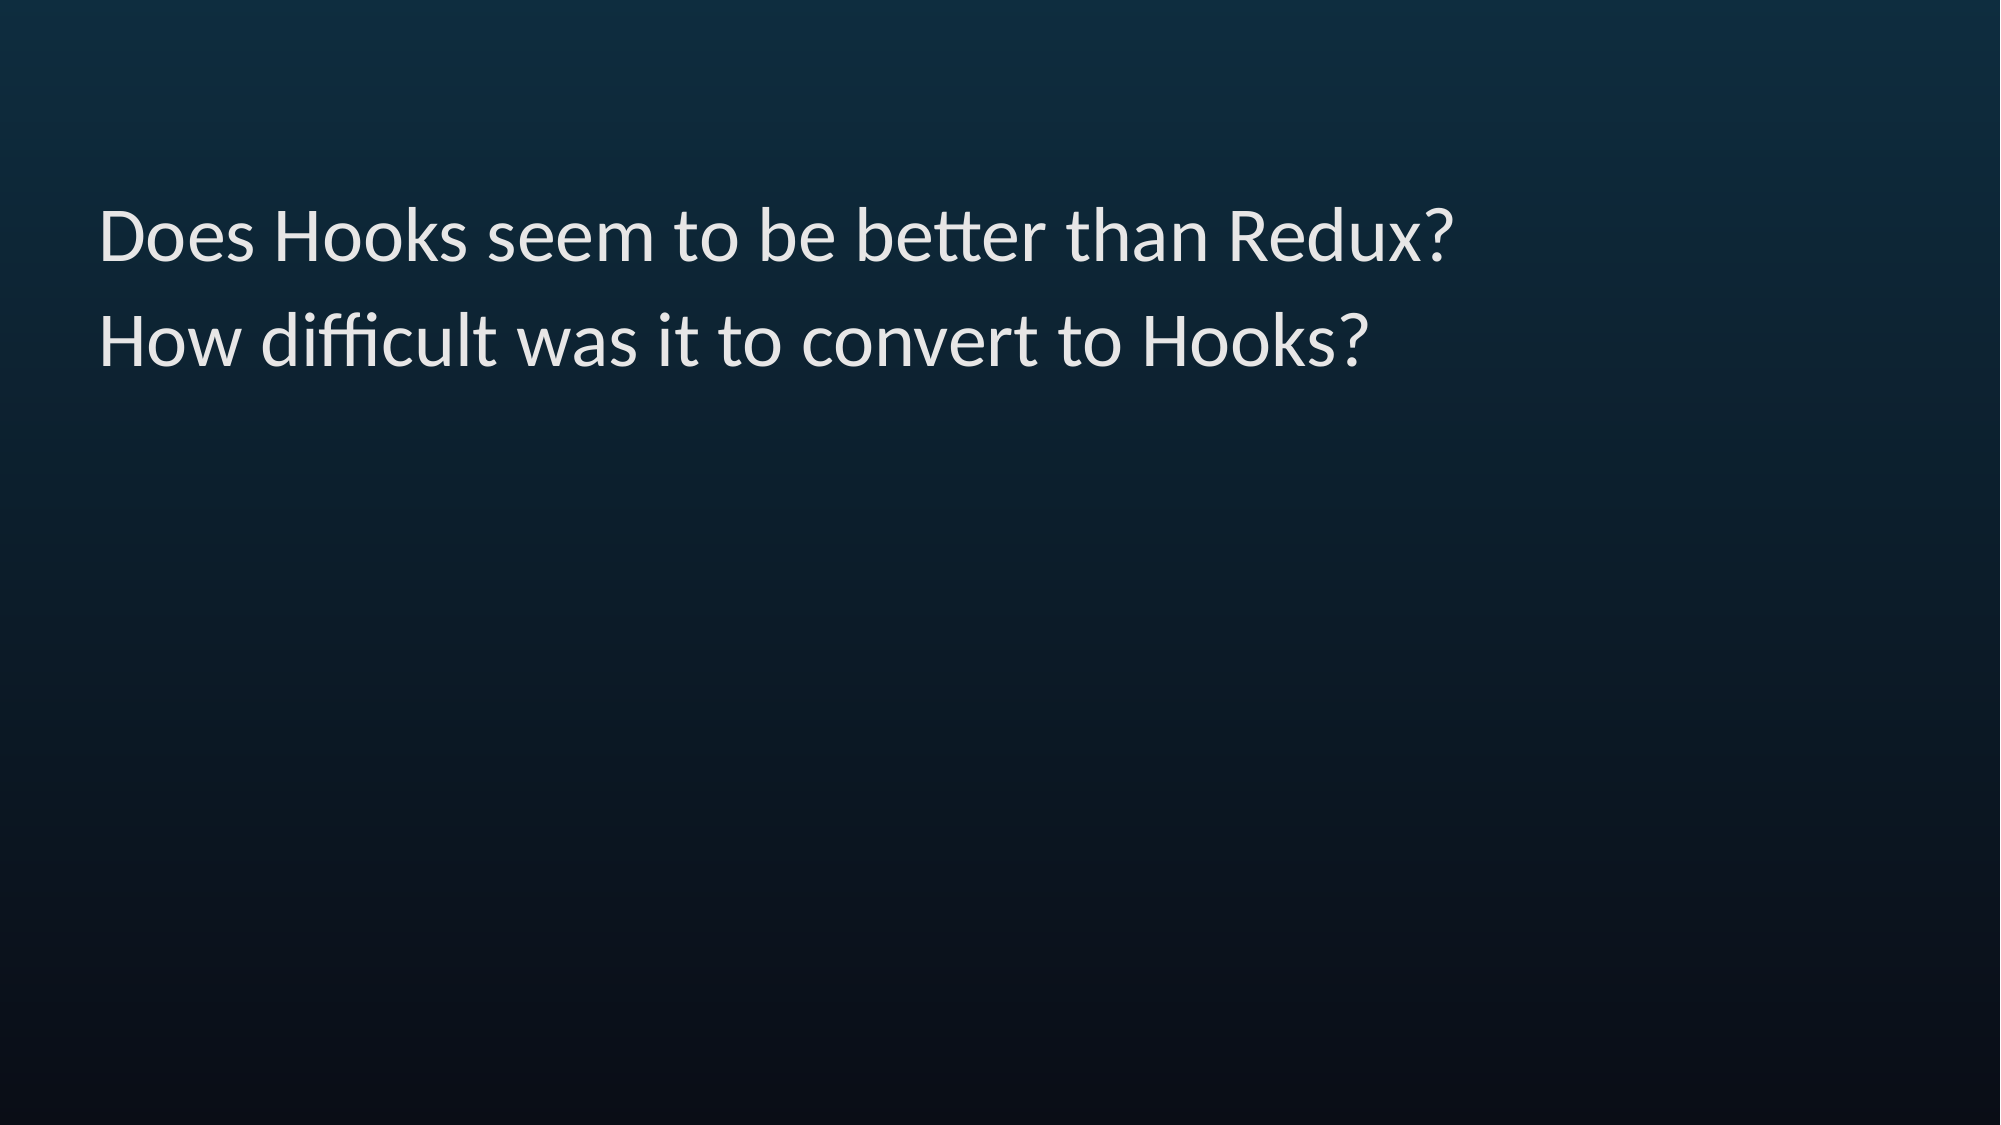

Does Hooks seem to be better than Redux?
How difficult was it to convert to Hooks?